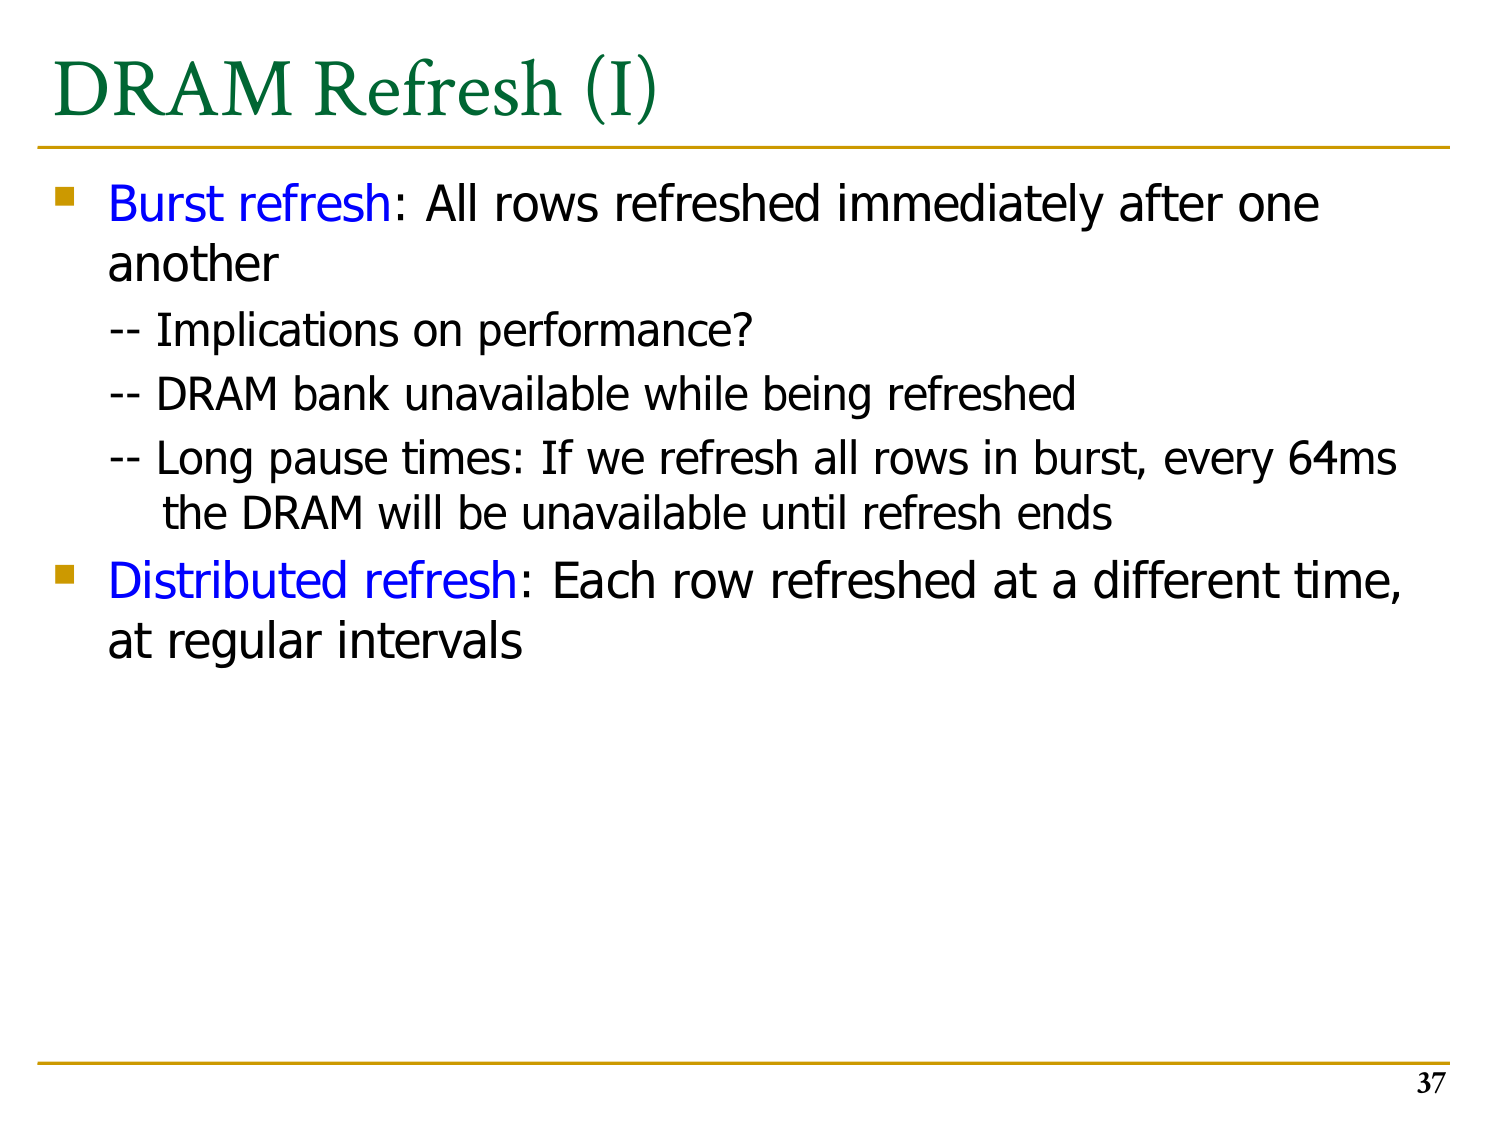

# DRAM Refresh (I)
Burst refresh: All rows refreshed immediately after one another
-- Implications on performance?
-- DRAM bank unavailable while being refreshed
-- Long pause times: If we refresh all rows in burst, every 64ms the DRAM will be unavailable until refresh ends
Distributed refresh: Each row refreshed at a different time, at regular intervals

37